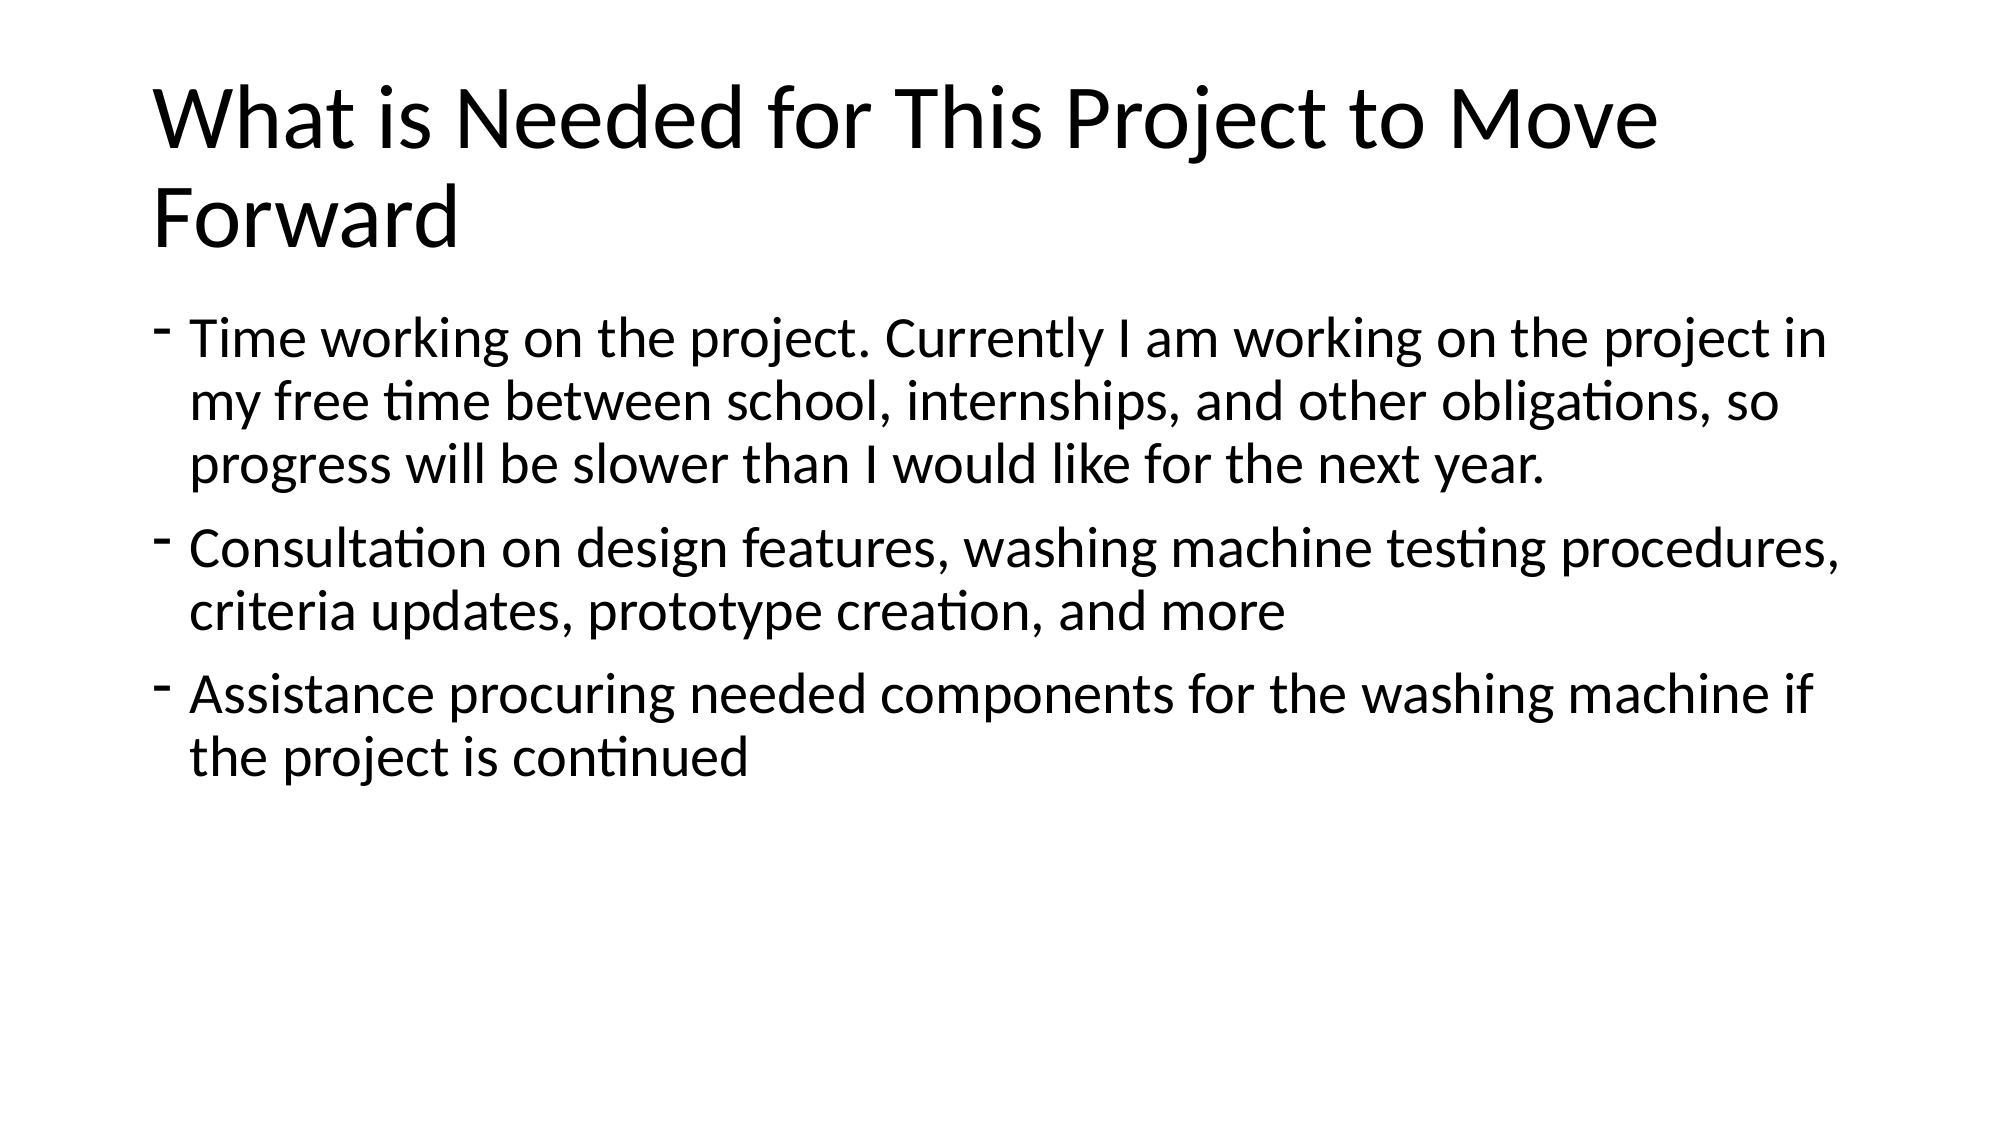

# What is Needed for This Project to Move Forward
Time working on the project. Currently I am working on the project in my free time between school, internships, and other obligations, so progress will be slower than I would like for the next year.
Consultation on design features, washing machine testing procedures, criteria updates, prototype creation, and more
Assistance procuring needed components for the washing machine if the project is continued